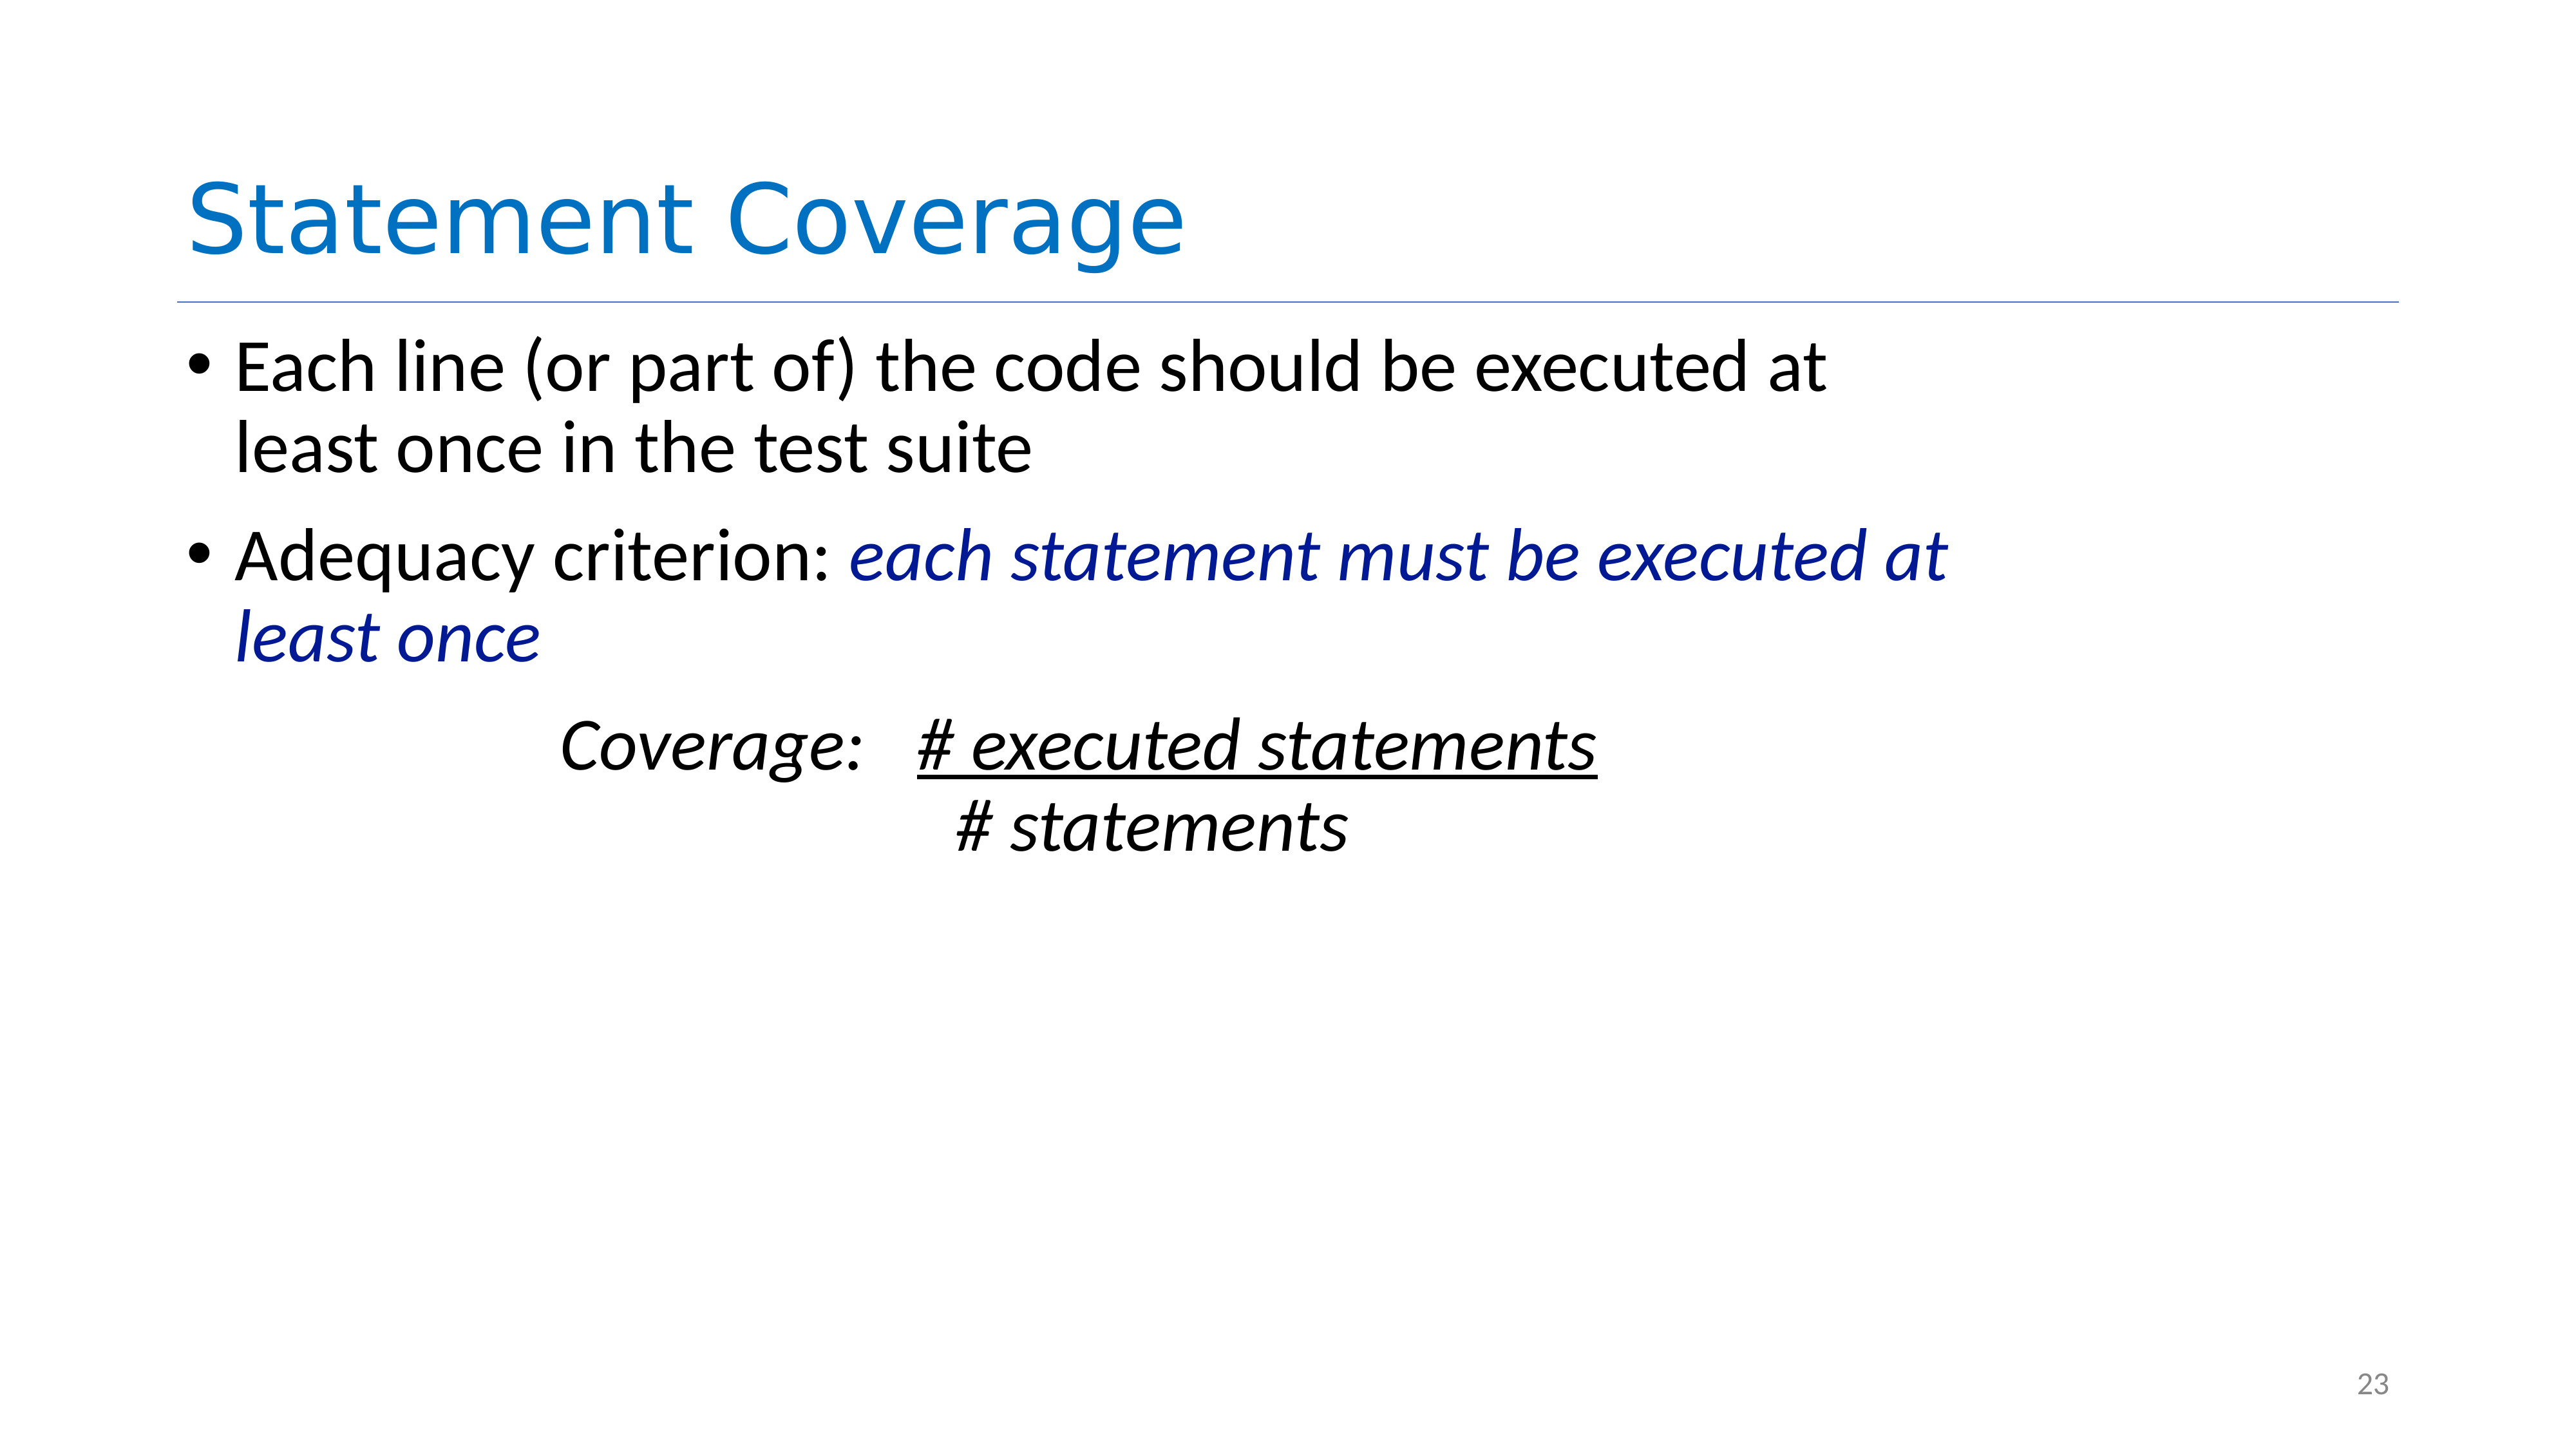

# Statement Coverage
Each line (or part of) the code should be executed at least once in the test suite
Adequacy criterion: each statement must be executed at least once
Coverage:   # executed statements
	   # statements
23